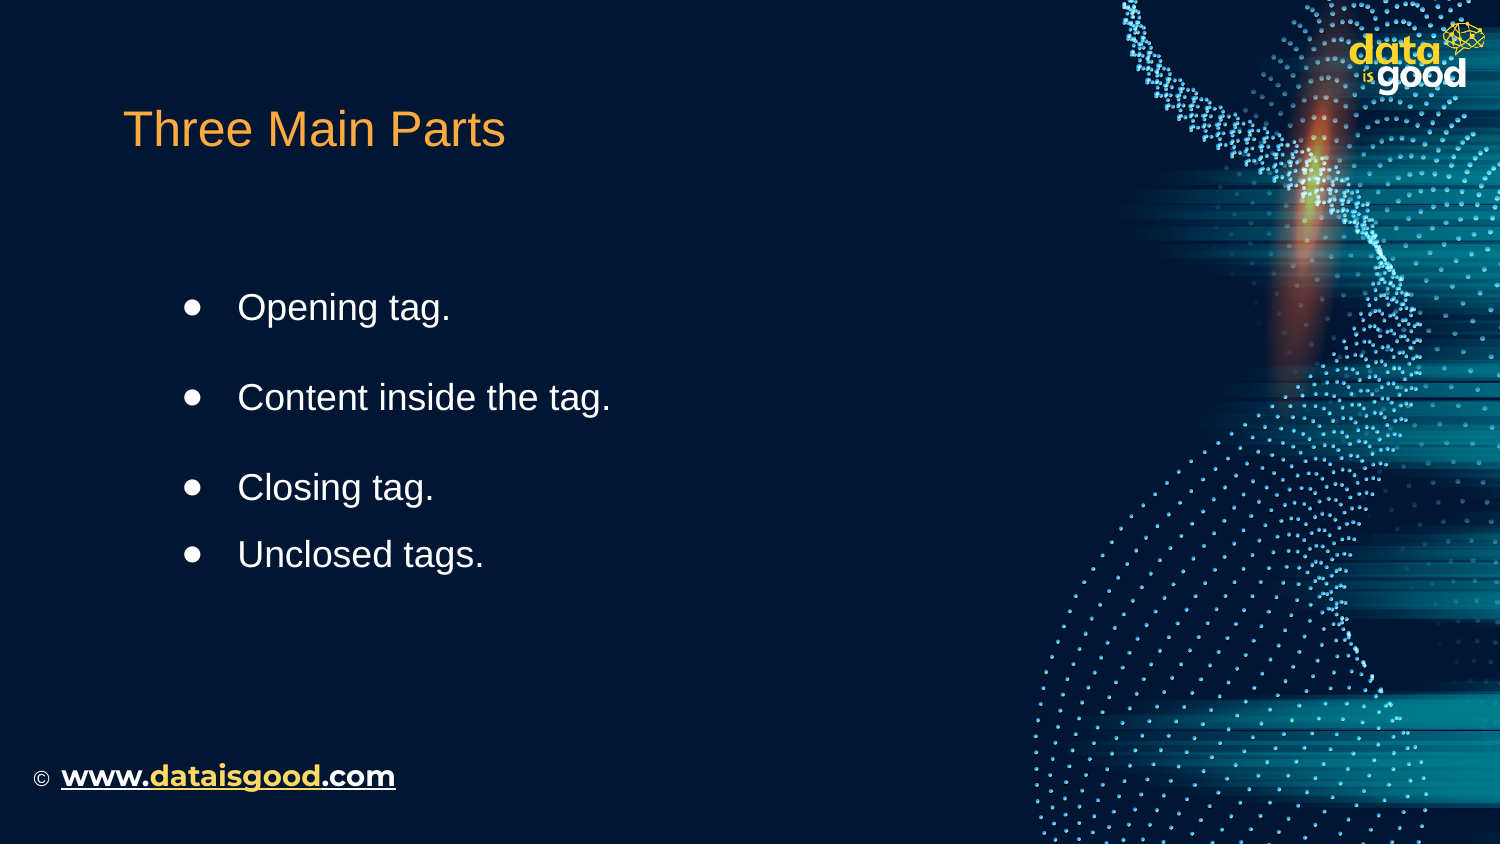

# Three Main Parts
Opening tag.
Content inside the tag.
Closing tag.
Unclosed tags.